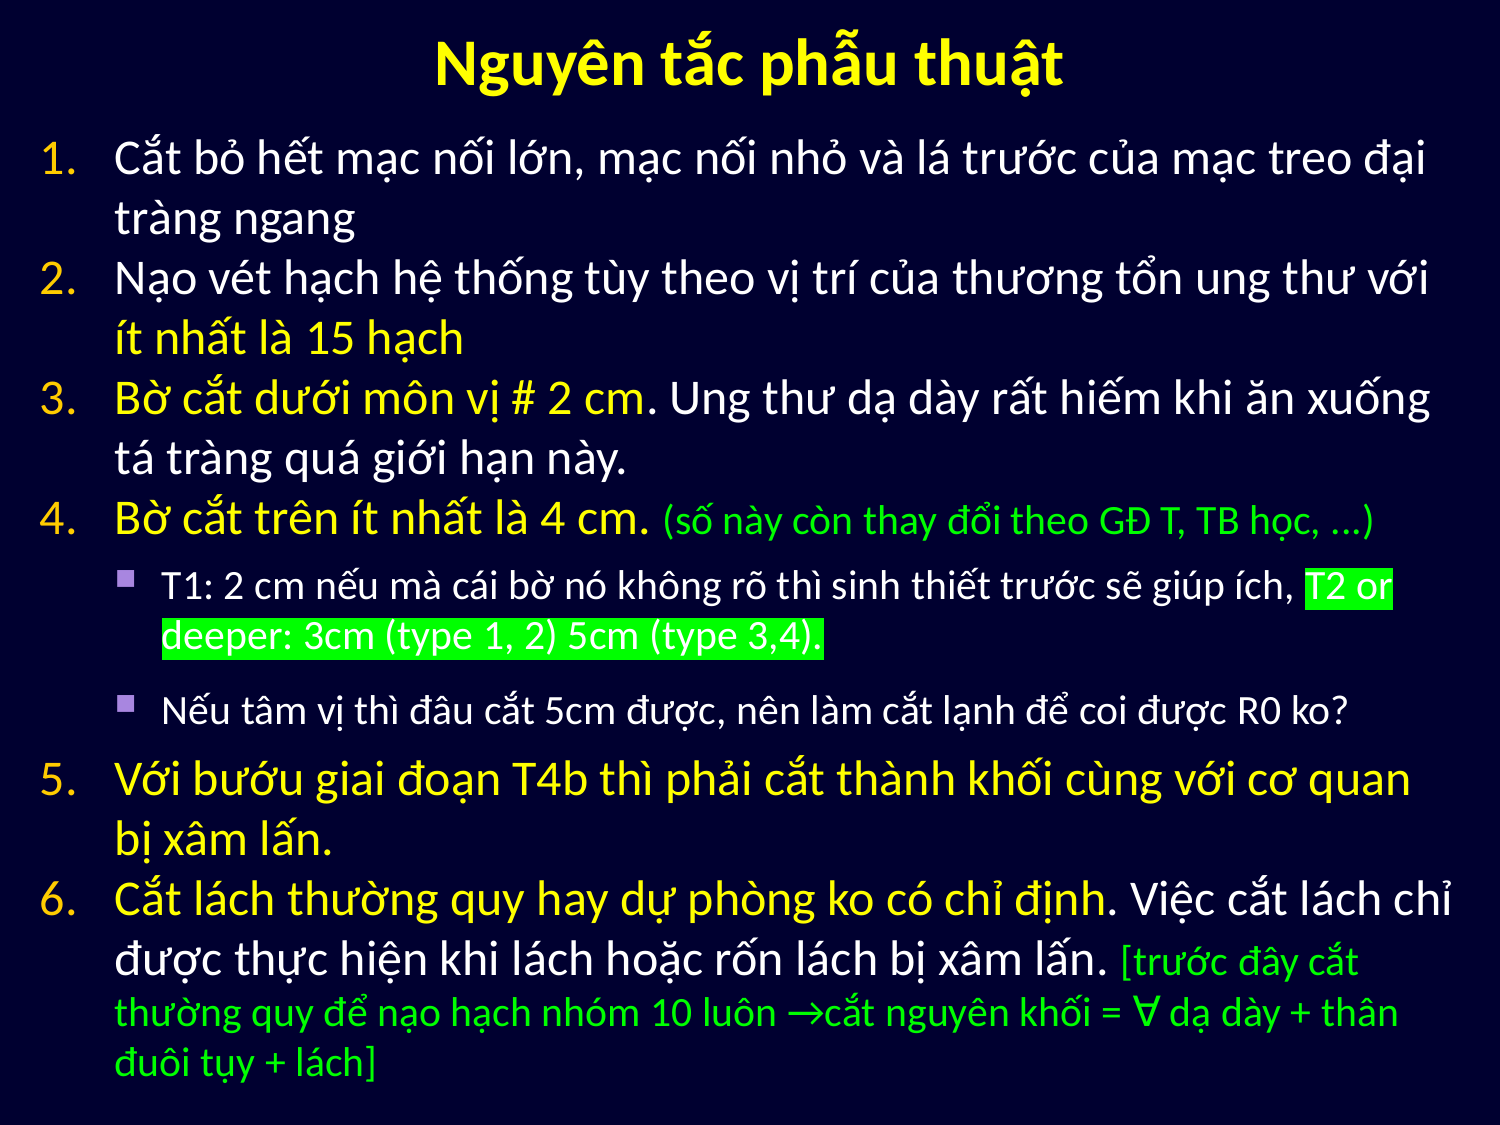

# Nguyên tắc phẫu thuật
Cắt bỏ hết mạc nối lớn, mạc nối nhỏ và lá trước của mạc treo đại tràng ngang
Nạo vét hạch hệ thống tùy theo vị trí của thương tổn ung thư với ít nhất là 15 hạch
Bờ cắt dưới môn vị # 2 cm. Ung thư dạ dày rất hiếm khi ăn xuống tá tràng quá giới hạn này.
Bờ cắt trên ít nhất là 4 cm. (số này còn thay đổi theo GĐ T, TB học, ...)
T1: 2 cm nếu mà cái bờ nó không rõ thì sinh thiết trước sẽ giúp ích, T2 or deeper: 3cm (type 1, 2) 5cm (type 3,4).
Nếu tâm vị thì đâu cắt 5cm được, nên làm cắt lạnh để coi được R0 ko?
Với bướu giai đoạn T4b thì phải cắt thành khối cùng với cơ quan bị xâm lấn.
Cắt lách thường quy hay dự phòng ko có chỉ định. Việc cắt lách chỉ được thực hiện khi lách hoặc rốn lách bị xâm lấn. [trước đây cắt thường quy để nạo hạch nhóm 10 luôn →cắt nguyên khối = ∀ dạ dày + thân đuôi tụy + lách]